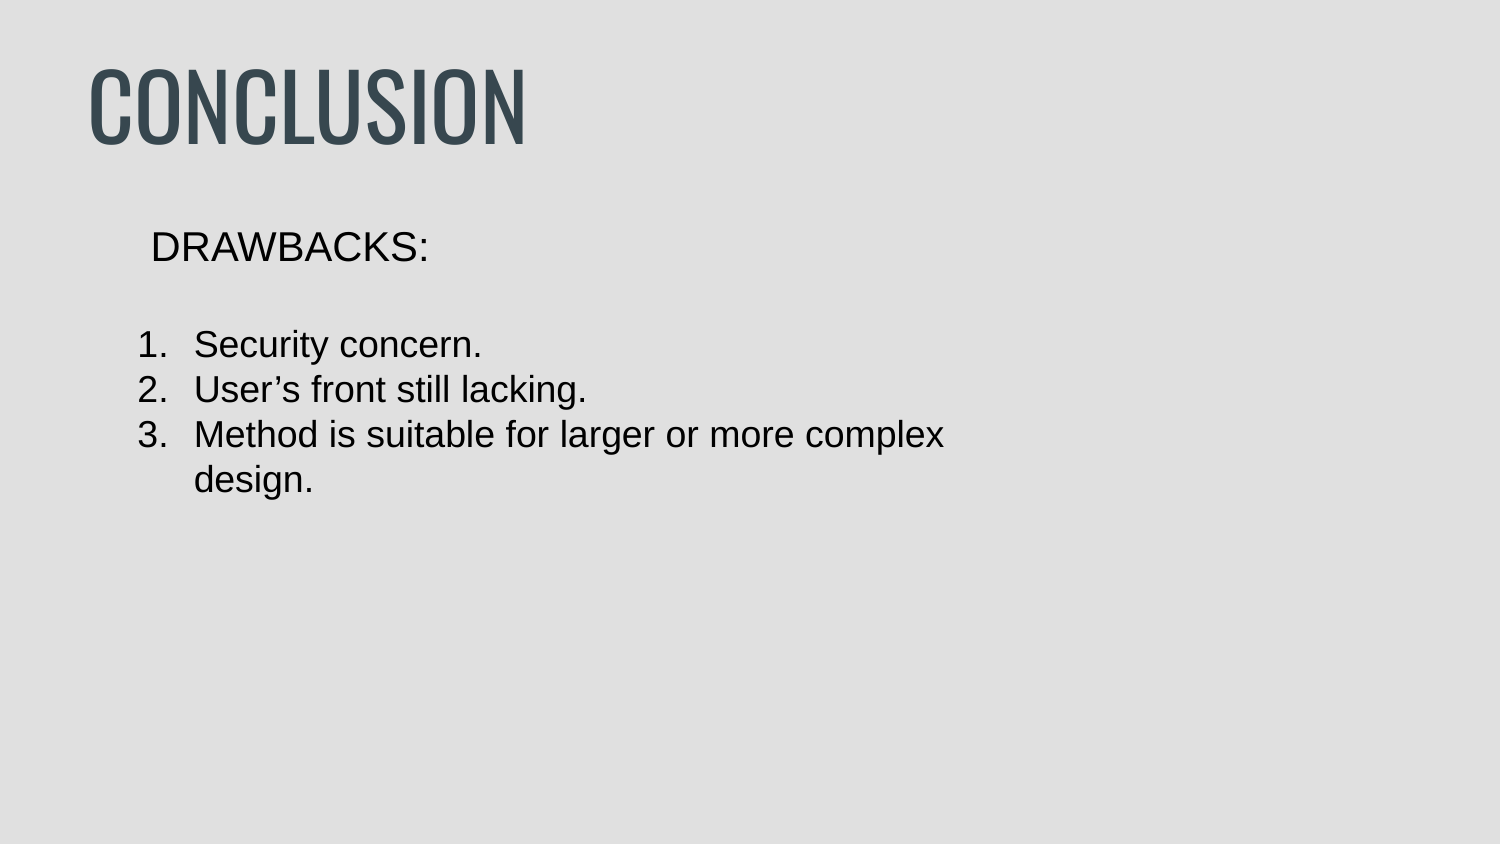

# CONCLUSION
DRAWBACKS:
Security concern.
User’s front still lacking.
Method is suitable for larger or more complex design.